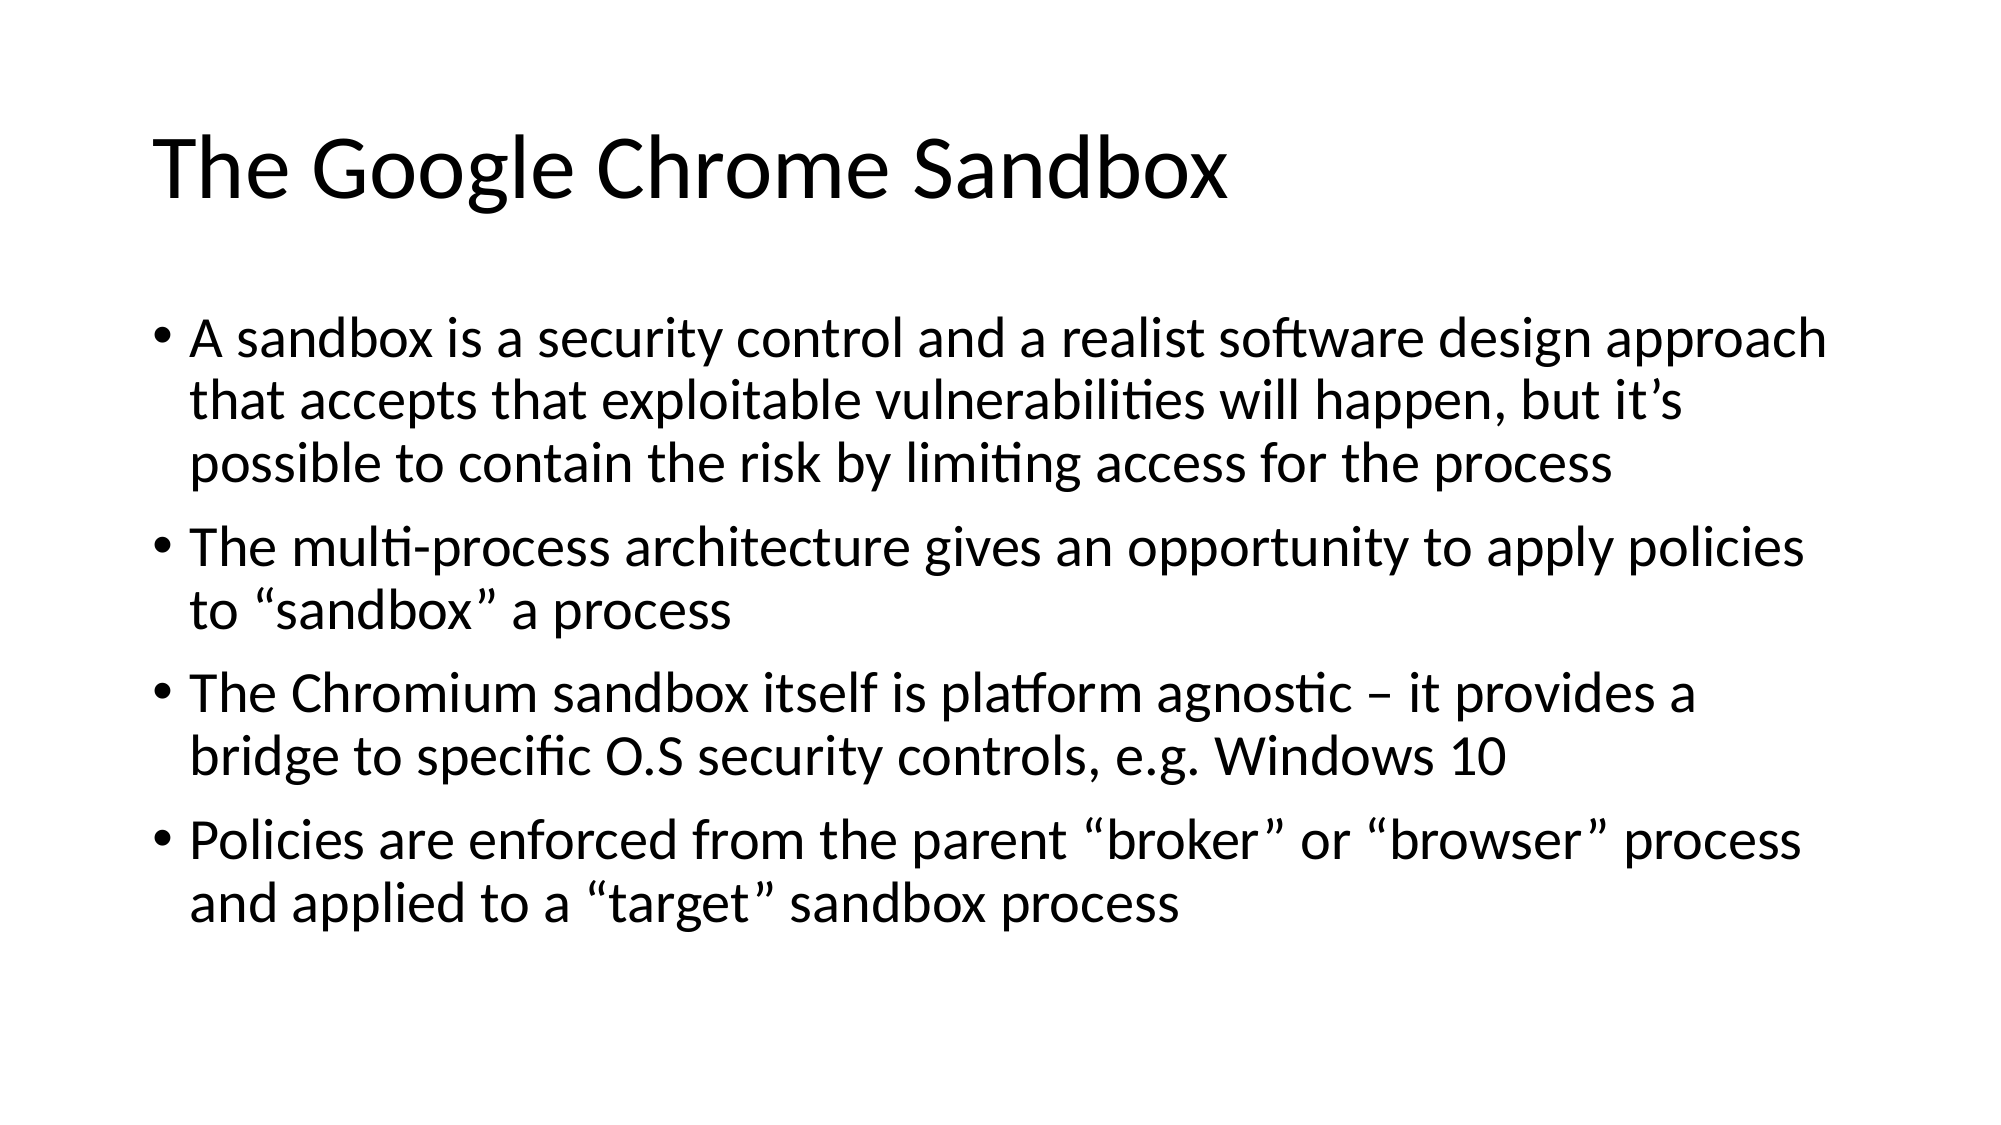

The Google Chrome Sandbox
A sandbox is a security control and a realist software design approach that accepts that exploitable vulnerabilities will happen, but it’s possible to contain the risk by limiting access for the process
The multi-process architecture gives an opportunity to apply policies to “sandbox” a process
The Chromium sandbox itself is platform agnostic – it provides a bridge to specific O.S security controls, e.g. Windows 10
Policies are enforced from the parent “broker” or “browser” process and applied to a “target” sandbox process